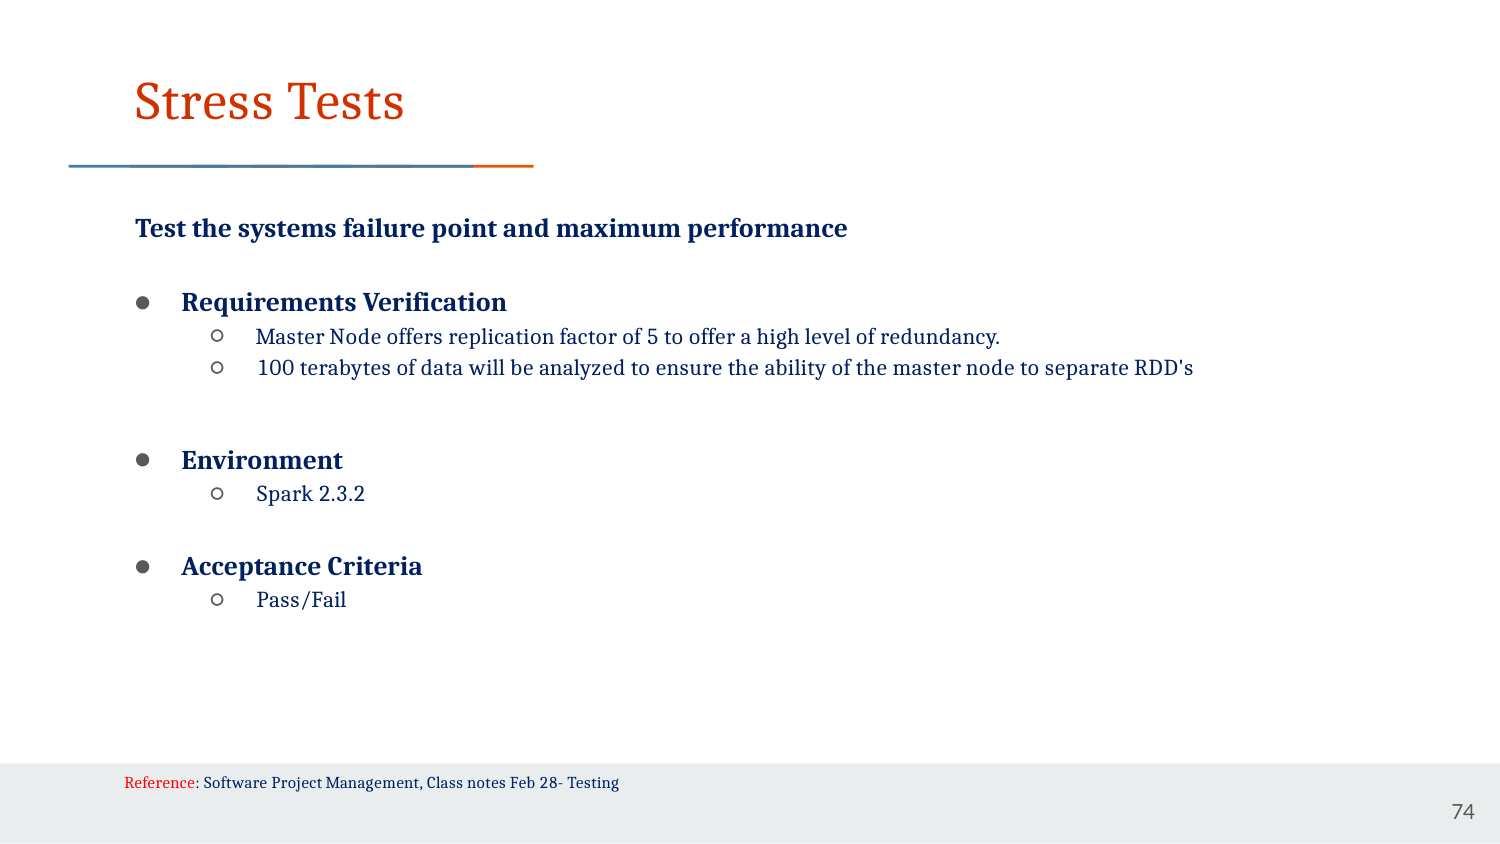

# Stress Tests
Test the systems failure point and maximum performance

Requirements Verification
Master Node offers replication factor of 5 to offer a high level of redundancy.
100 terabytes of data will be analyzed to ensure the ability of the master node to separate RDD's

Environment
Spark 2.3.2

Acceptance Criteria
Pass/Fail

Reference: Software Project Management, Class notes Feb 28- Testing
74